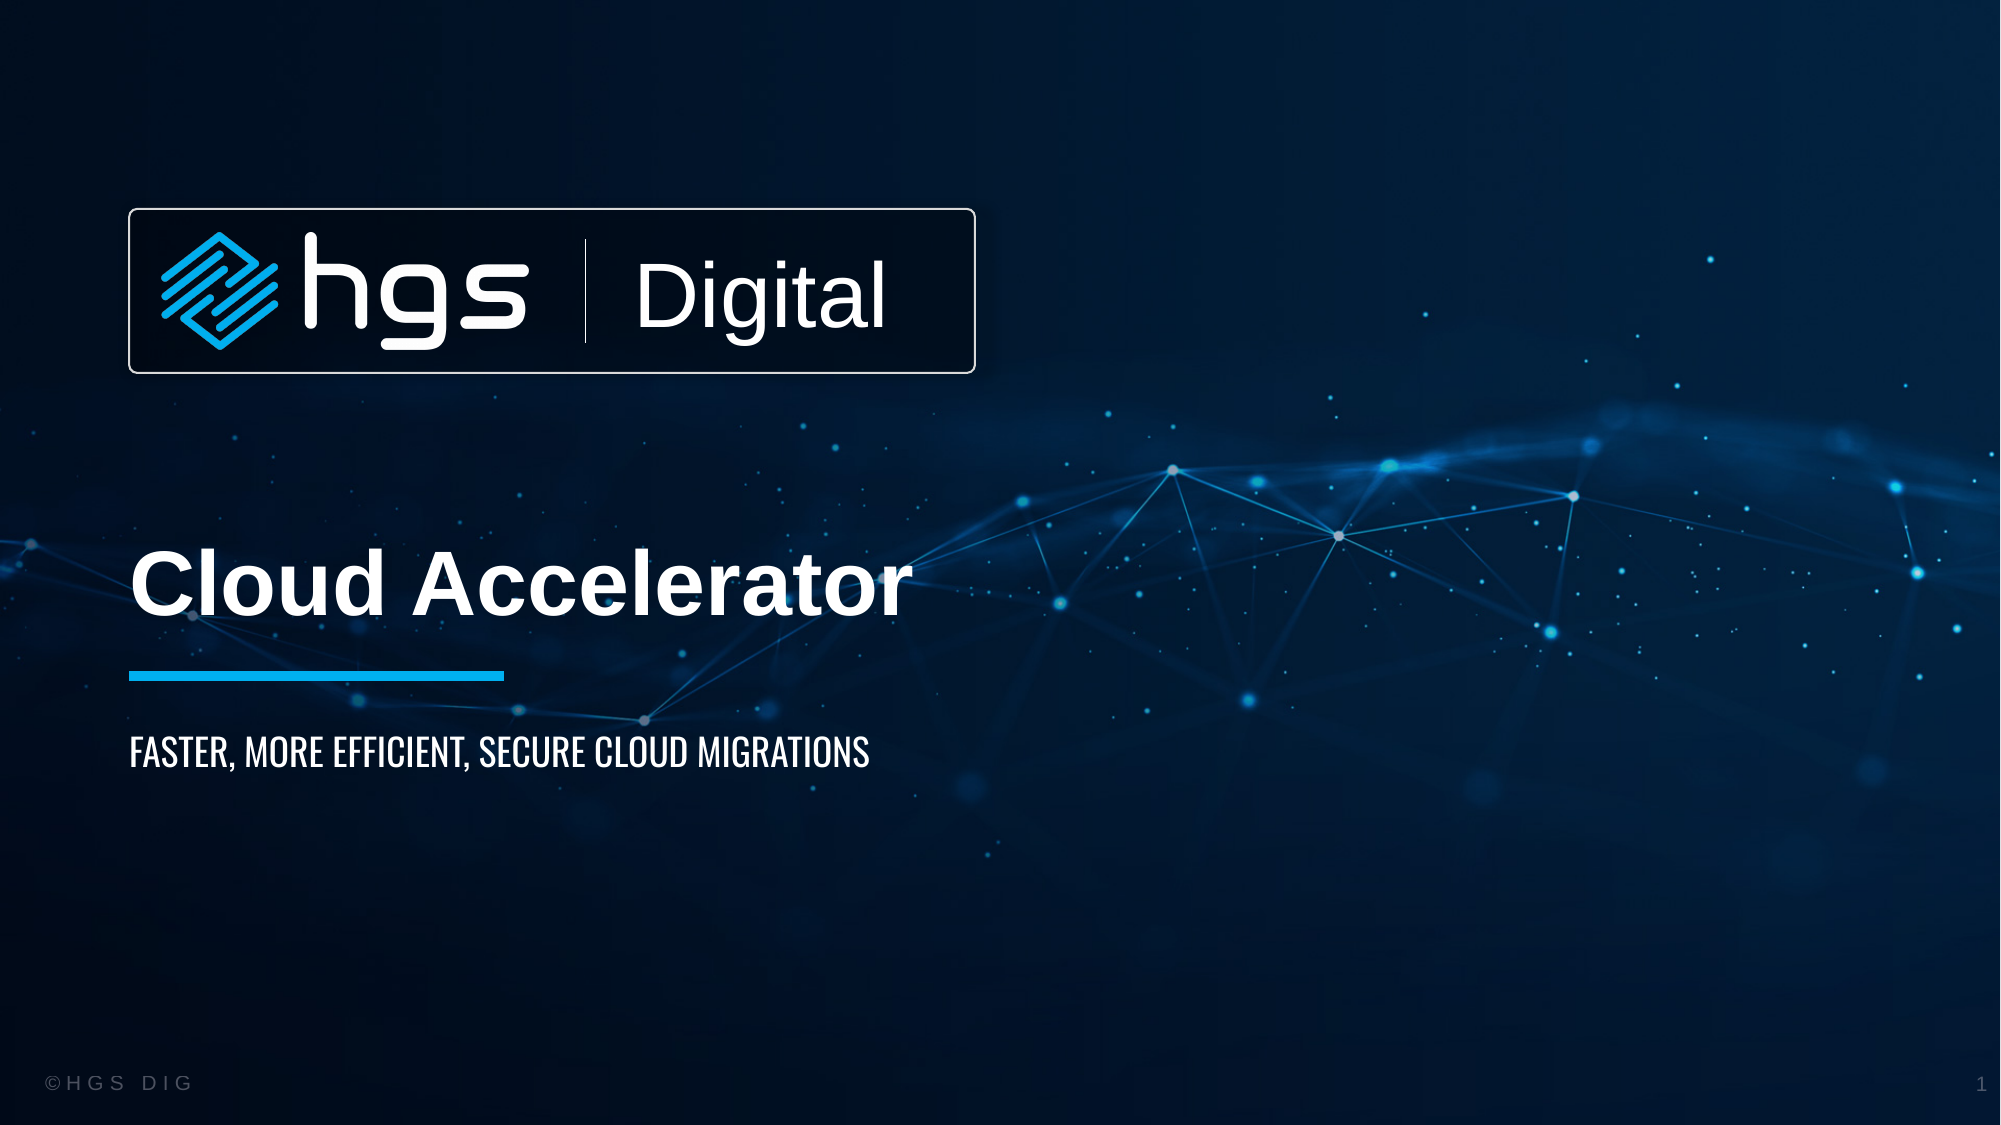

# Cloud Accelerator
FASTER, MORE EFFICIENT, SECURE CLOUD MIGRATIONS